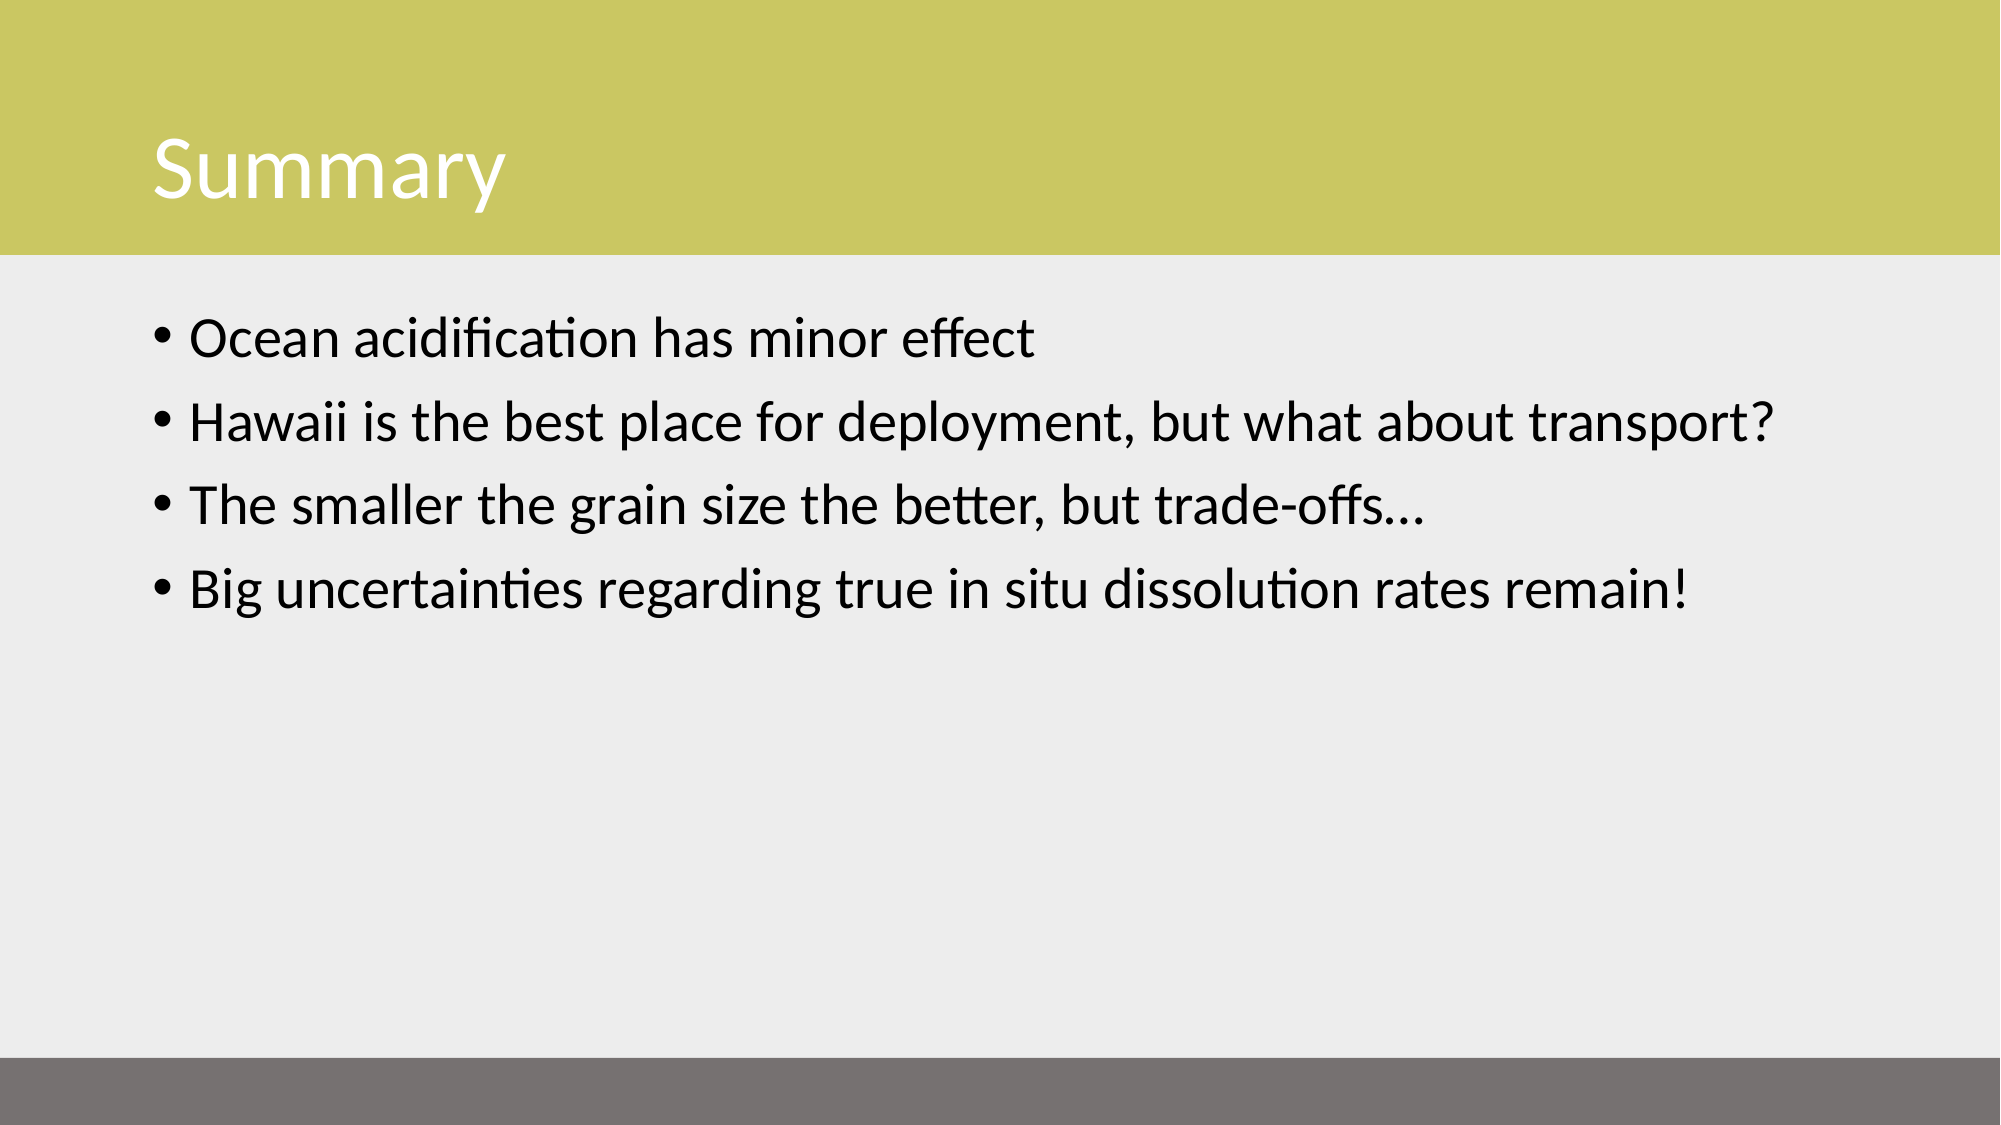

# Summary
Ocean acidification has minor effect
Hawaii is the best place for deployment, but what about transport?
The smaller the grain size the better, but trade-offs…
Big uncertainties regarding true in situ dissolution rates remain!